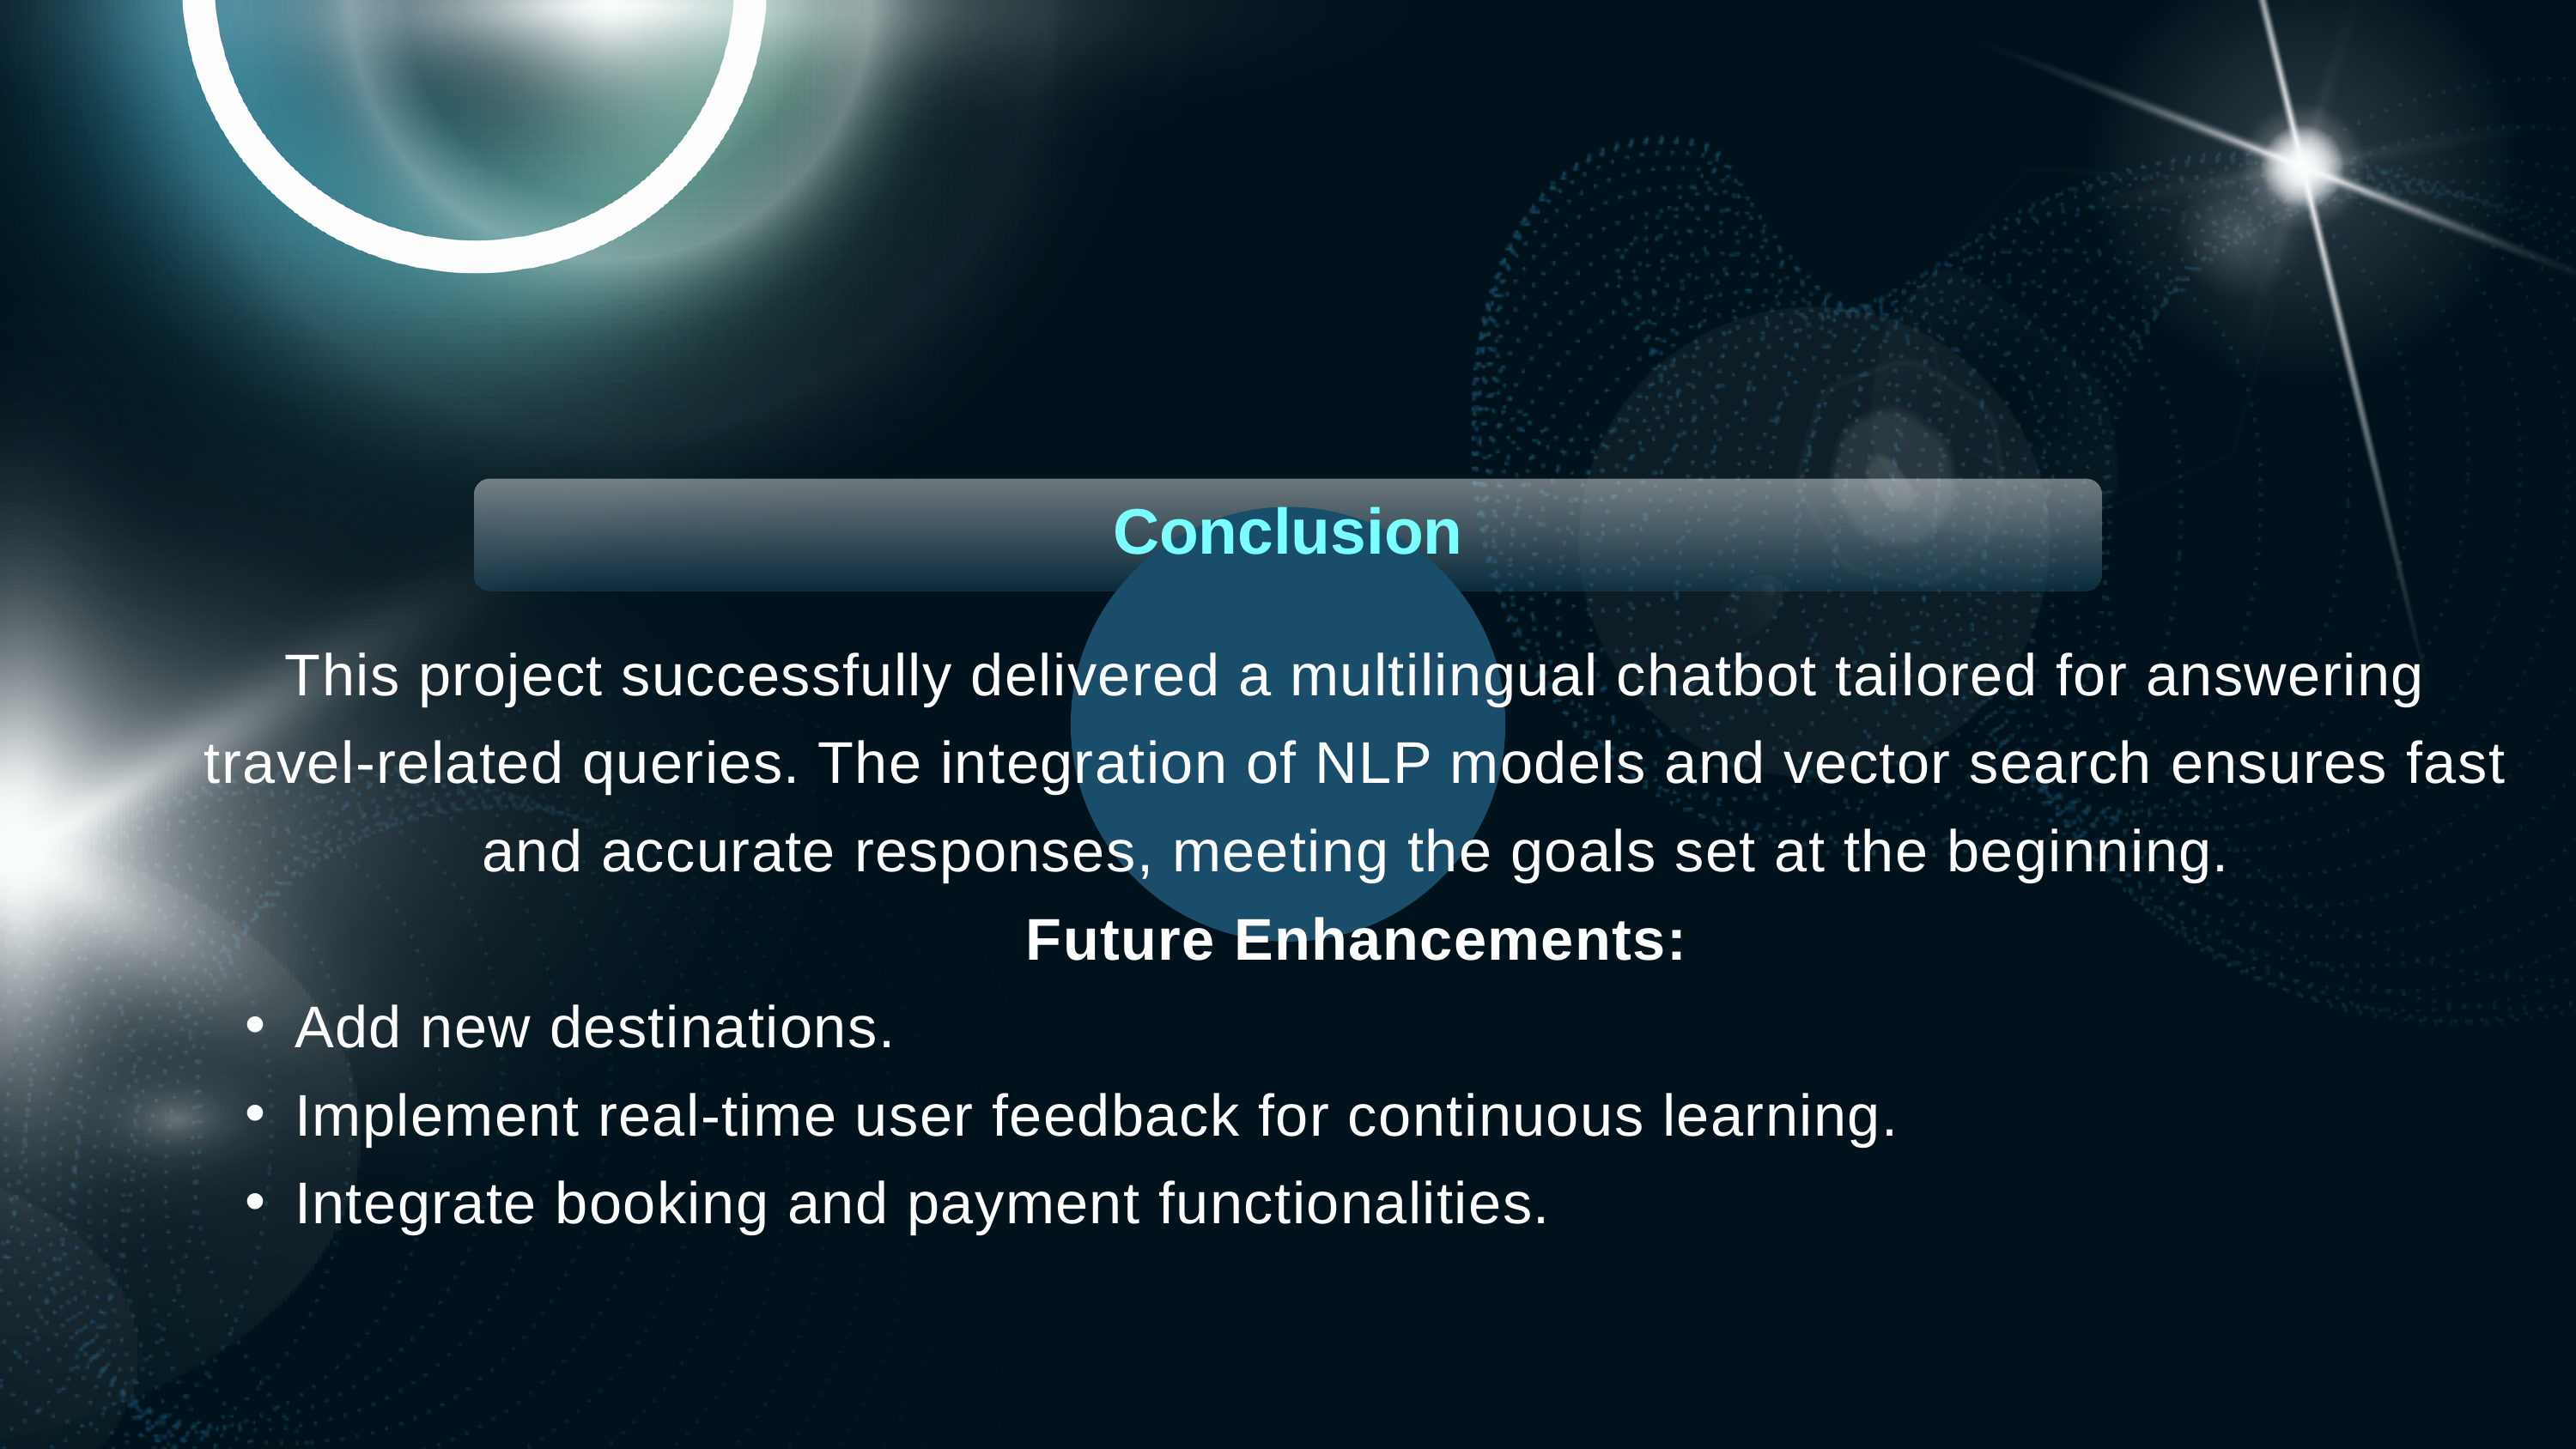

Conclusion
This project successfully delivered a multilingual chatbot tailored for answering travel-related queries. The integration of NLP models and vector search ensures fast and accurate responses, meeting the goals set at the beginning.
Future Enhancements:
Add new destinations.
Implement real-time user feedback for continuous learning.
Integrate booking and payment functionalities.